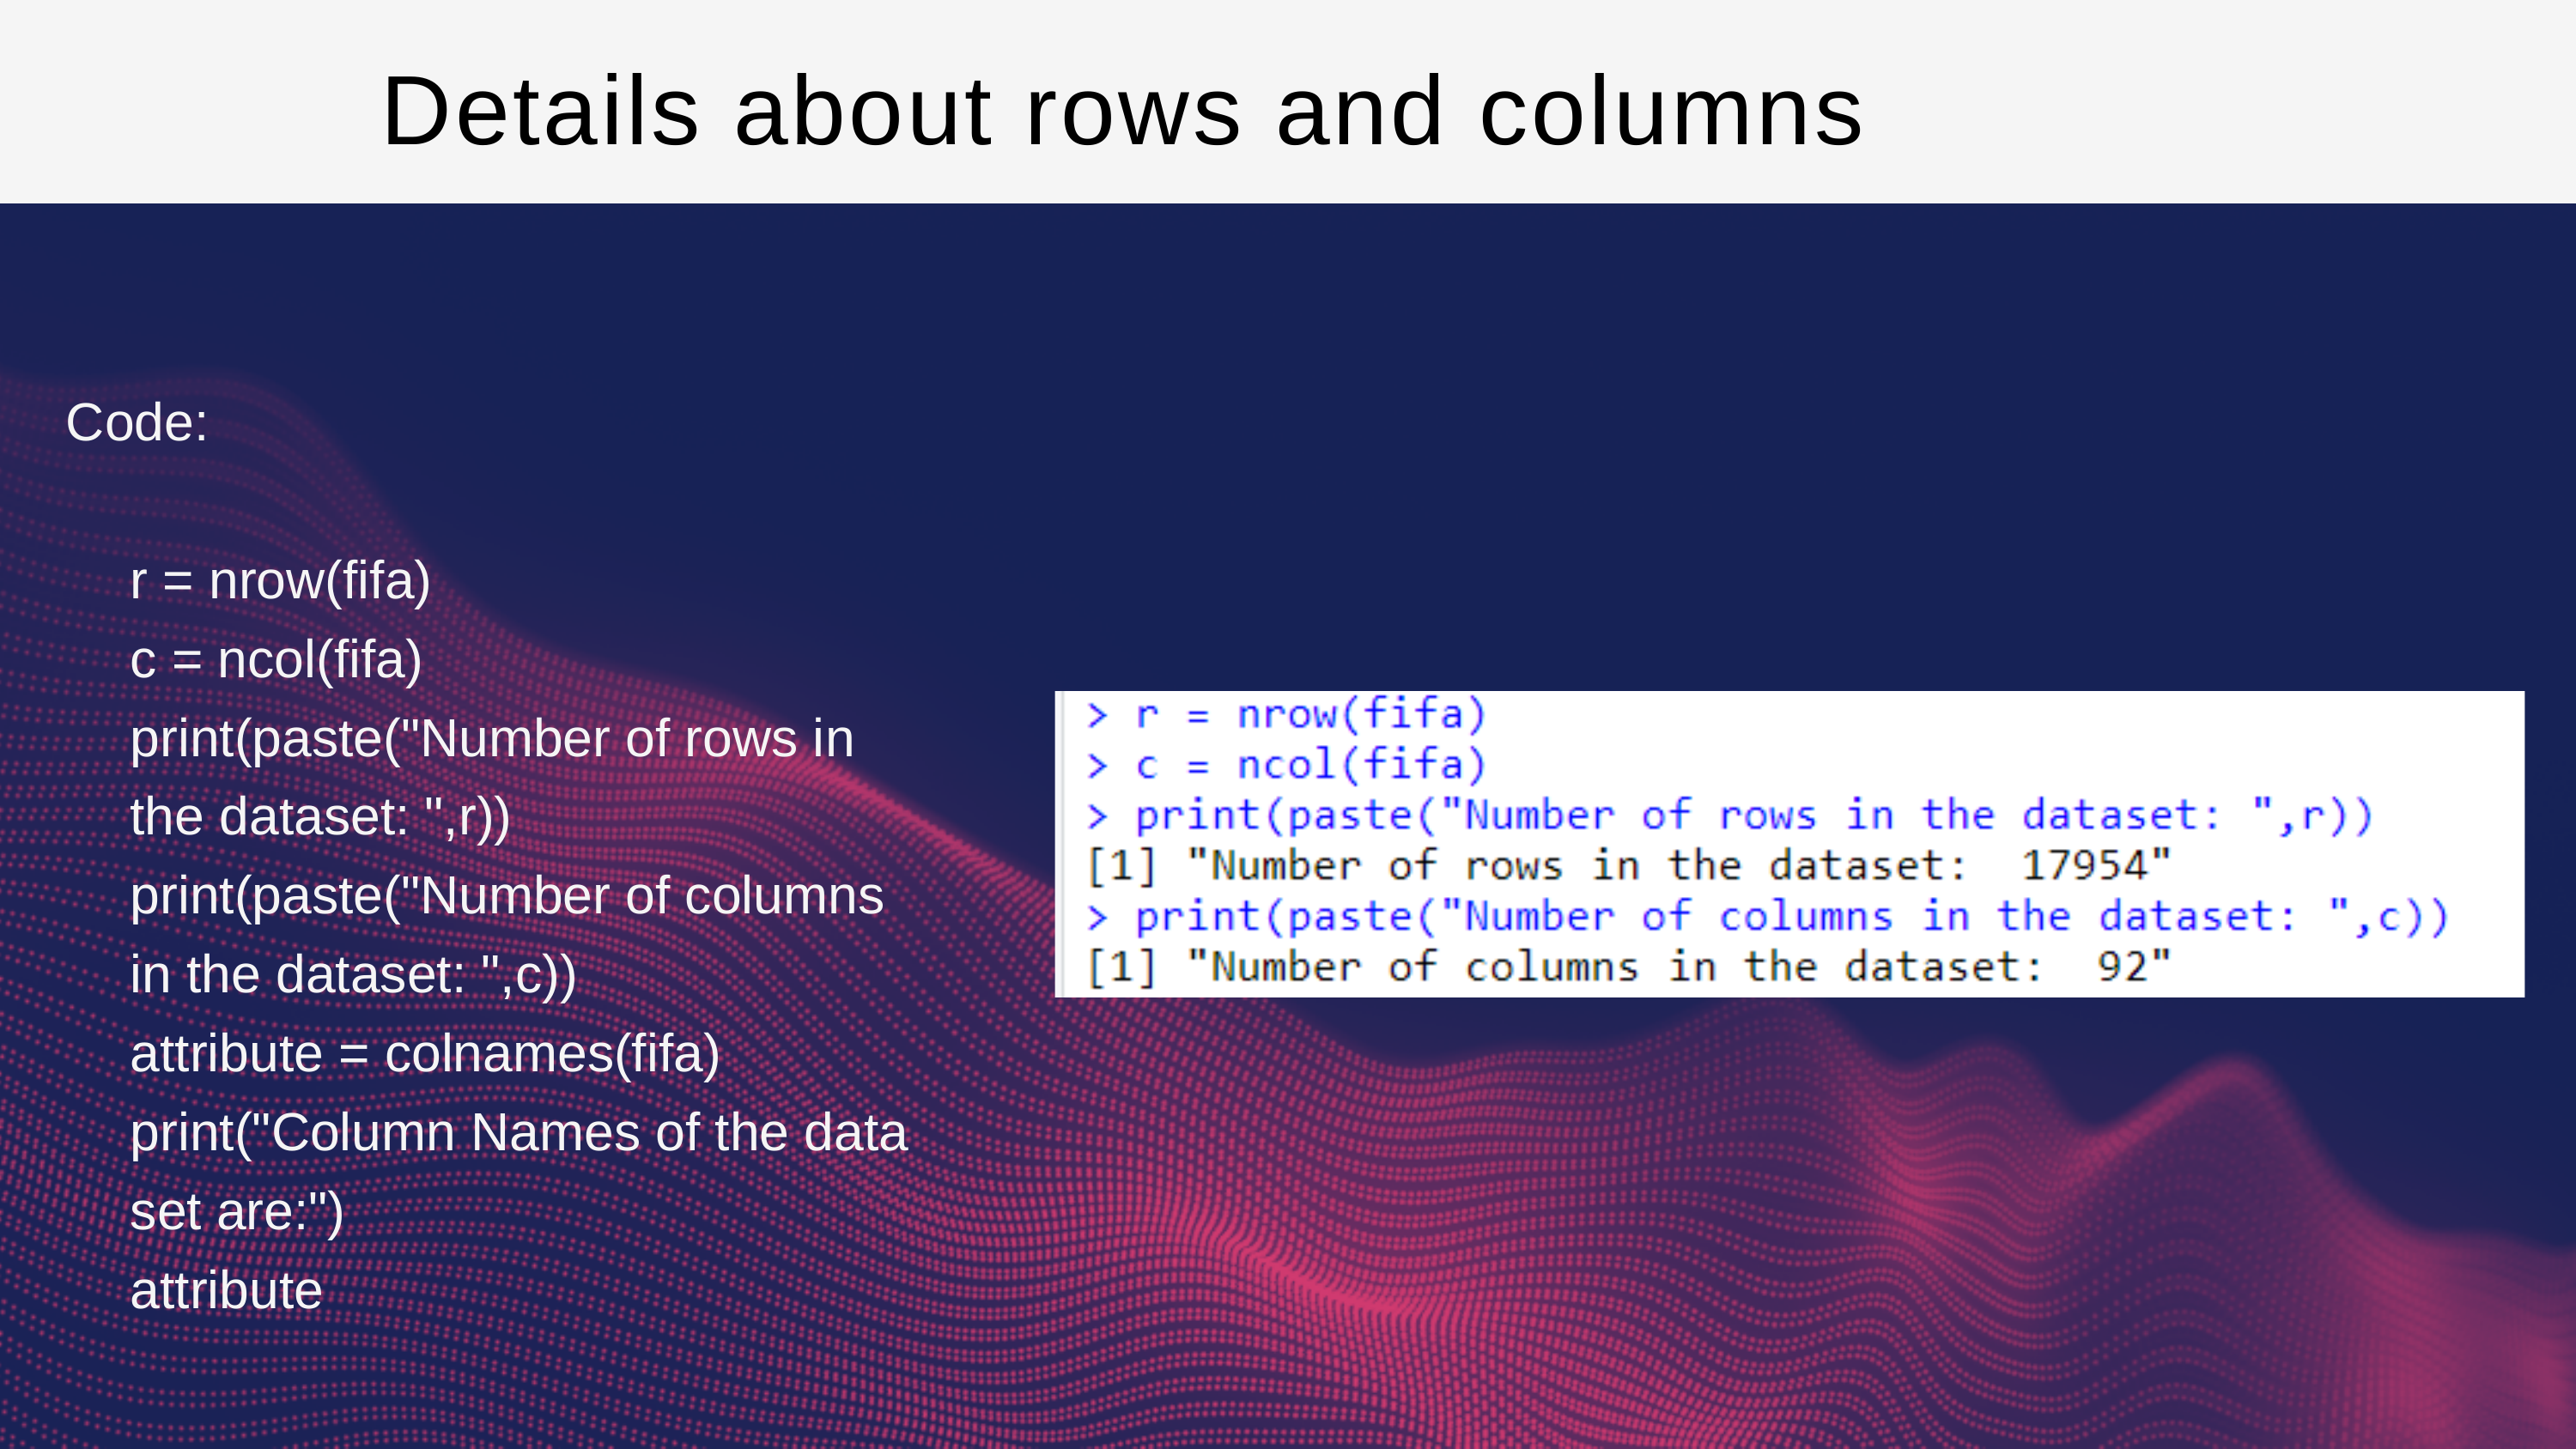

Details about rows and columns
Code:

r = nrow(fifa)
c = ncol(fifa)
print(paste("Number of rows in the dataset: ",r))
print(paste("Number of columns in the dataset: ",c))
attribute = colnames(fifa)
print("Column Names of the data set are:")
attribute